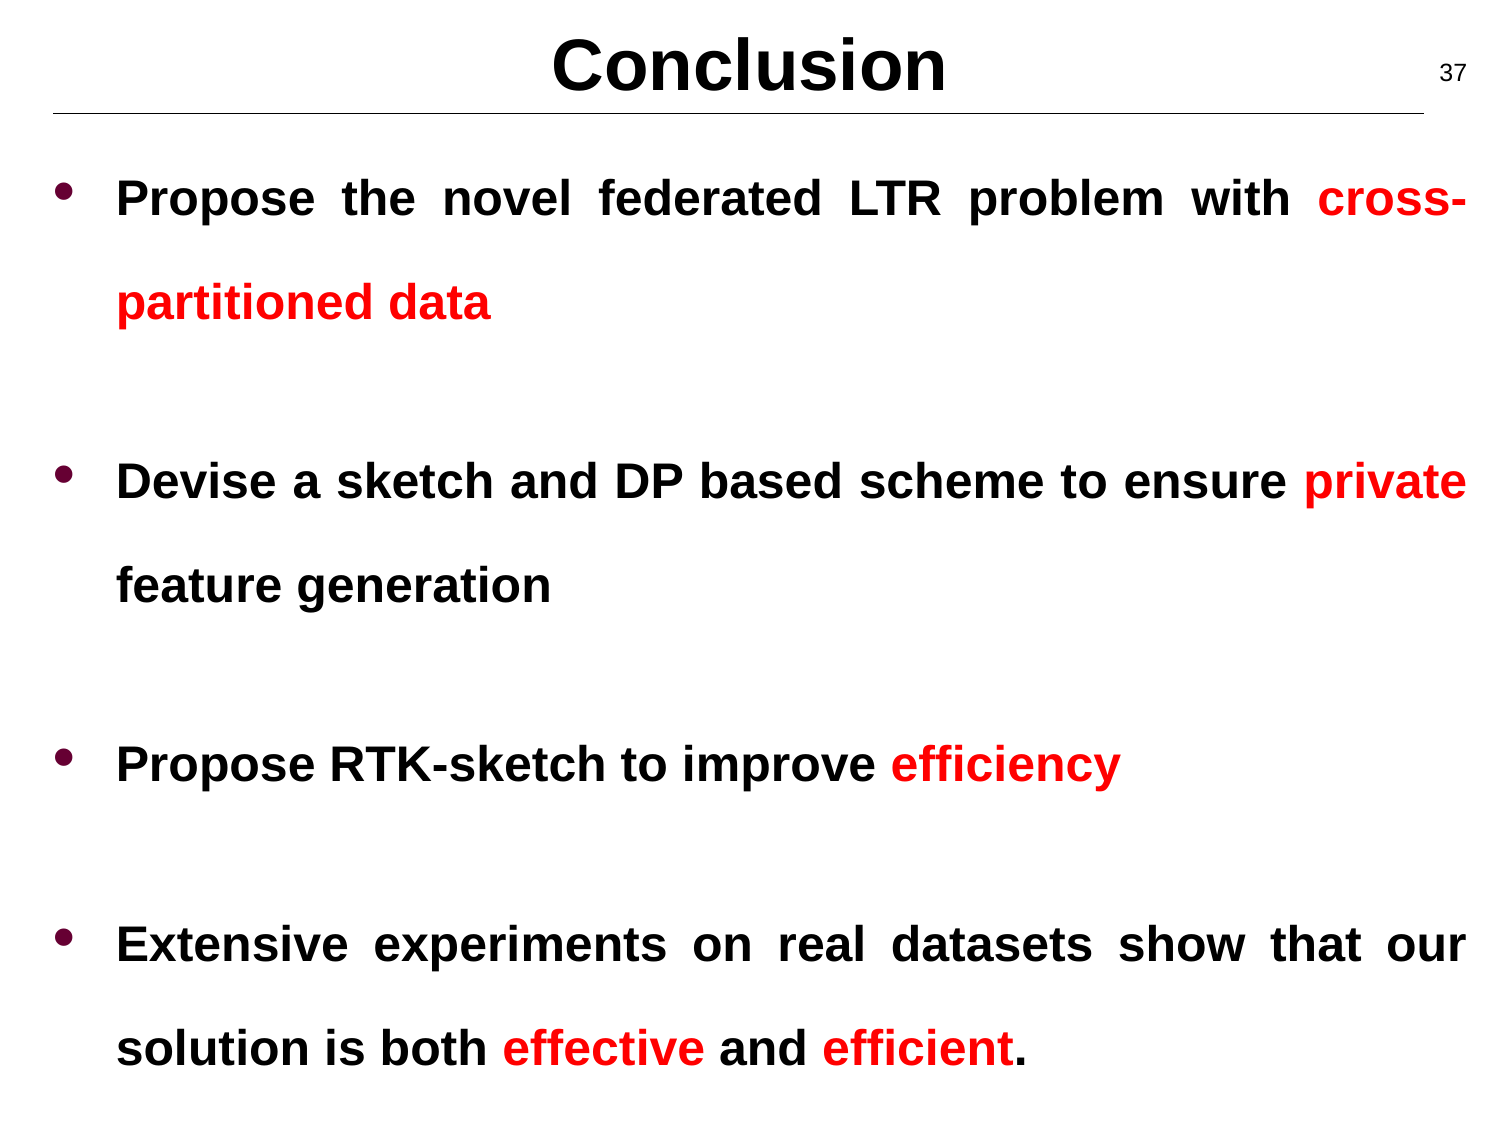

# Conclusion

37
Propose the novel federated LTR problem with cross-partitioned data
Devise a sketch and DP based scheme to ensure private feature generation
Propose RTK-sketch to improve efficiency
Extensive experiments on real datasets show that our solution is both effective and efficient.